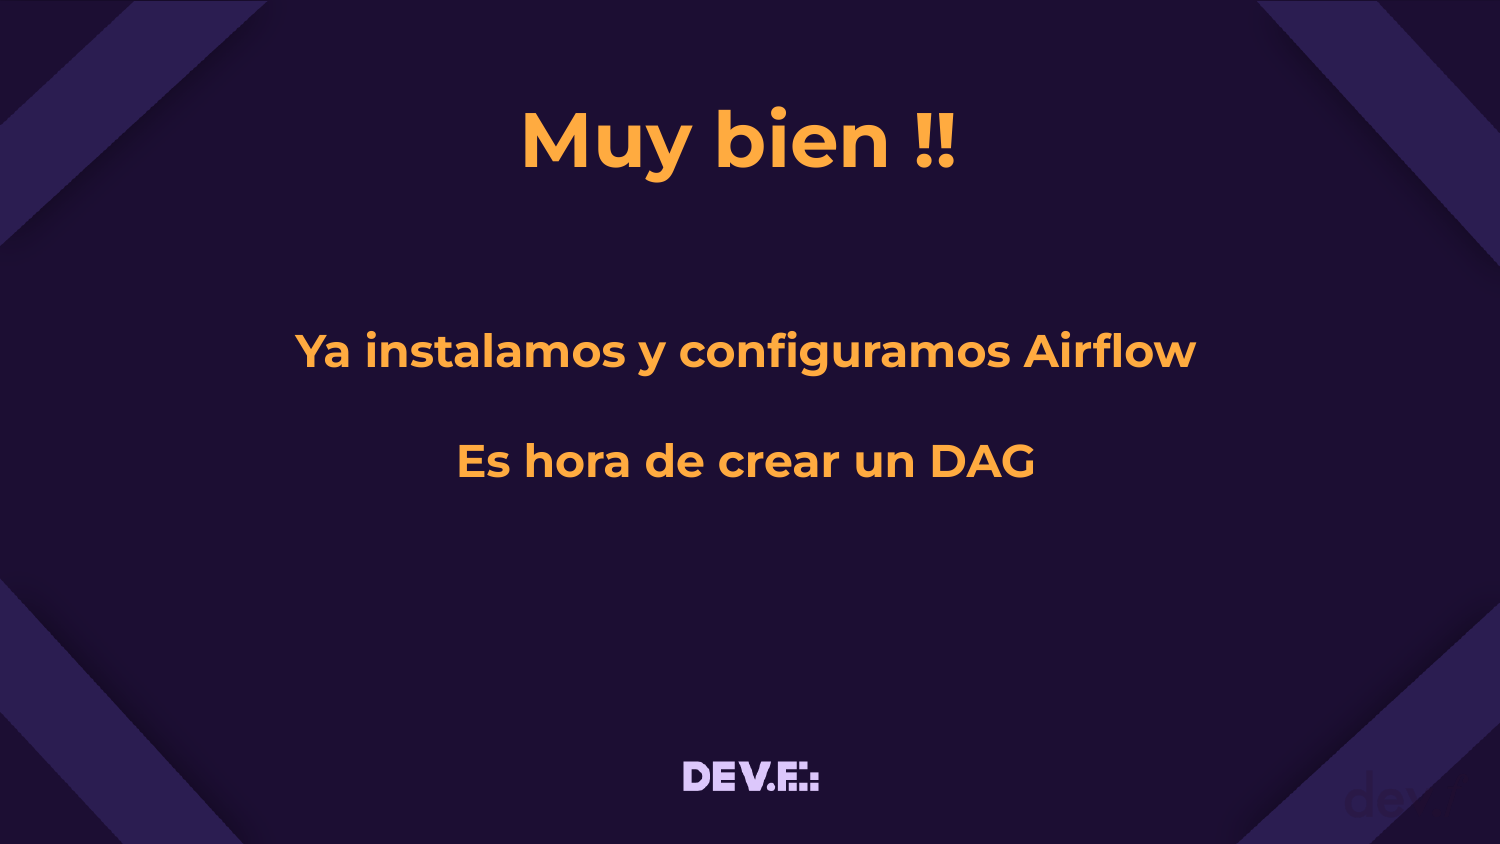

# Muy bien !!
Ya instalamos y configuramos Airflow

Es hora de crear un DAG